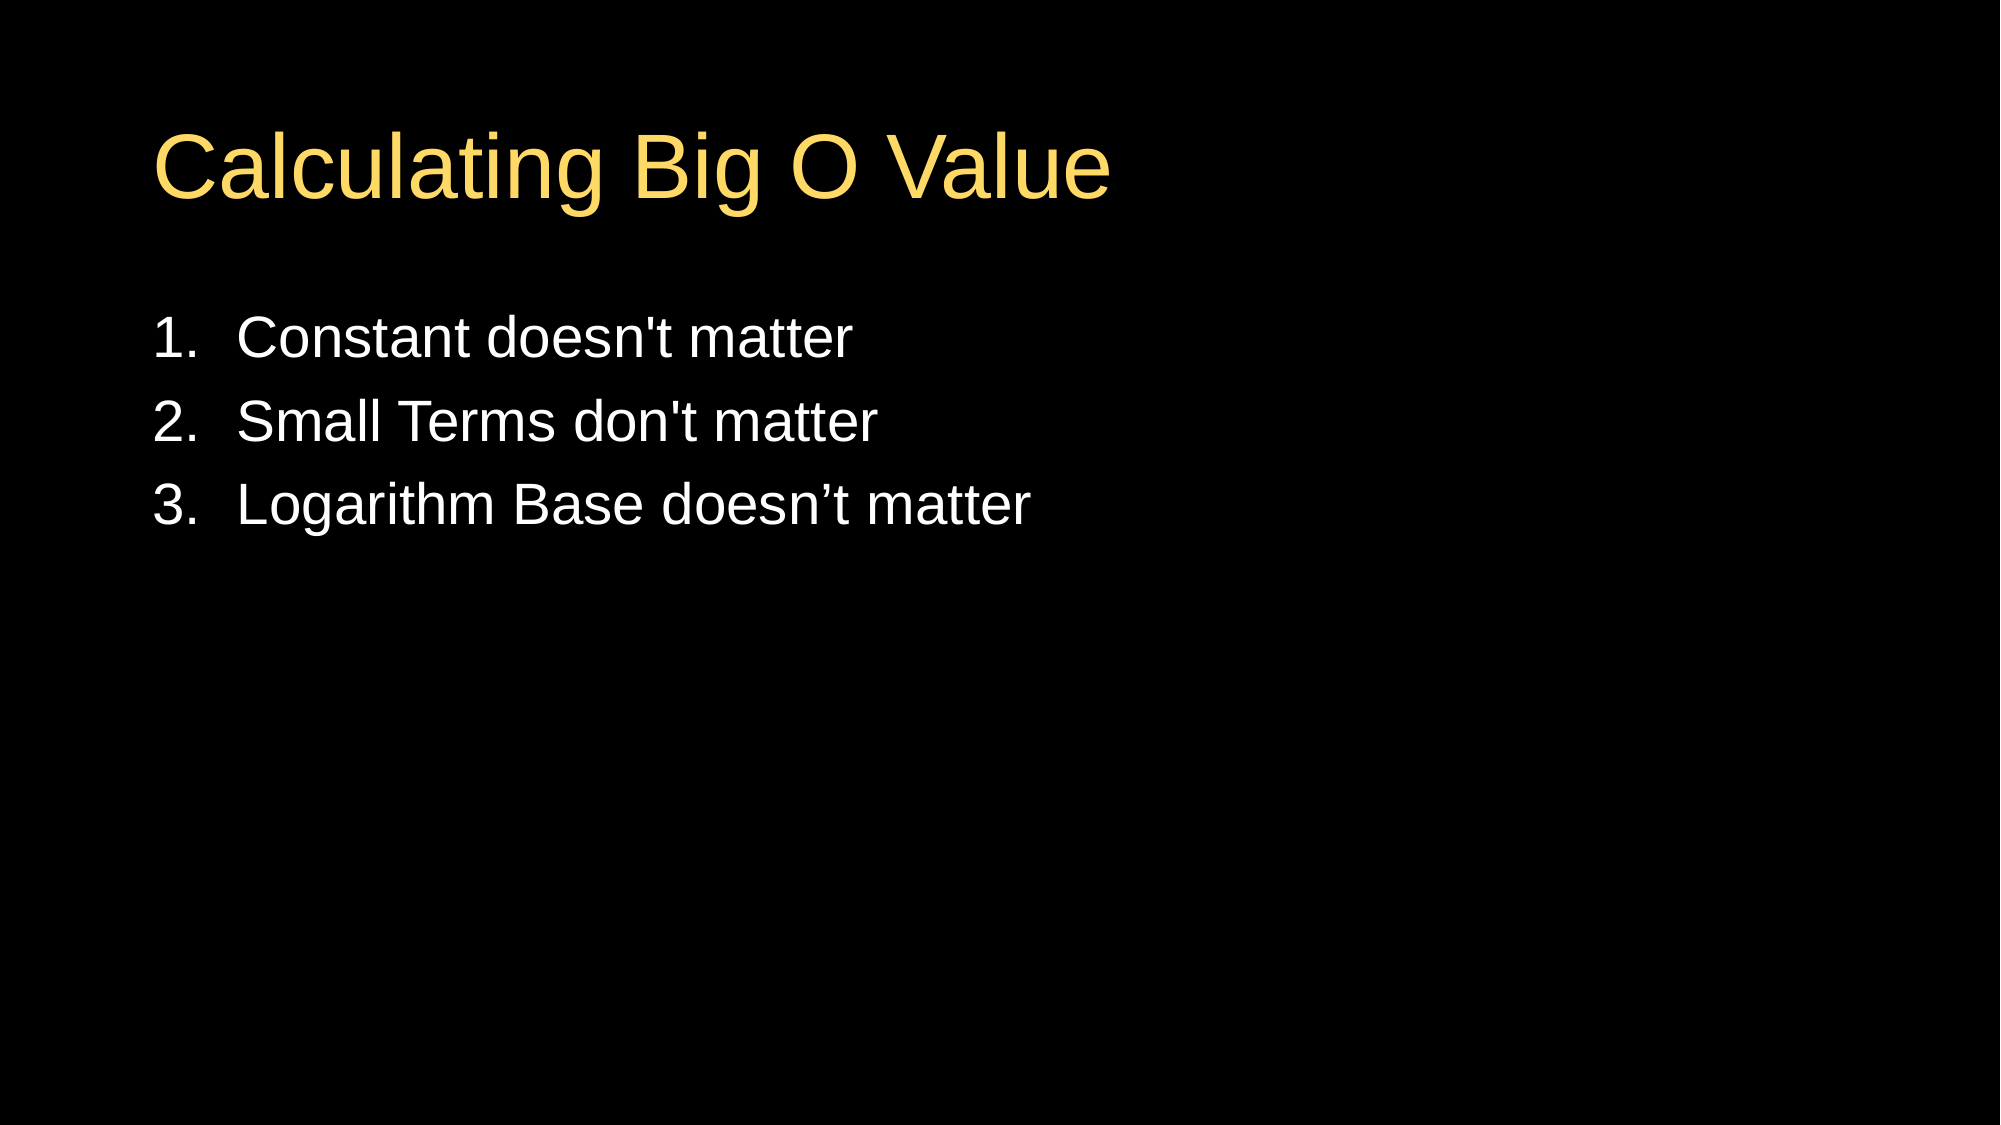

# Calculating Big O Value
Constant doesn't matter
Small Terms don't matter
Logarithm Base doesn’t matter